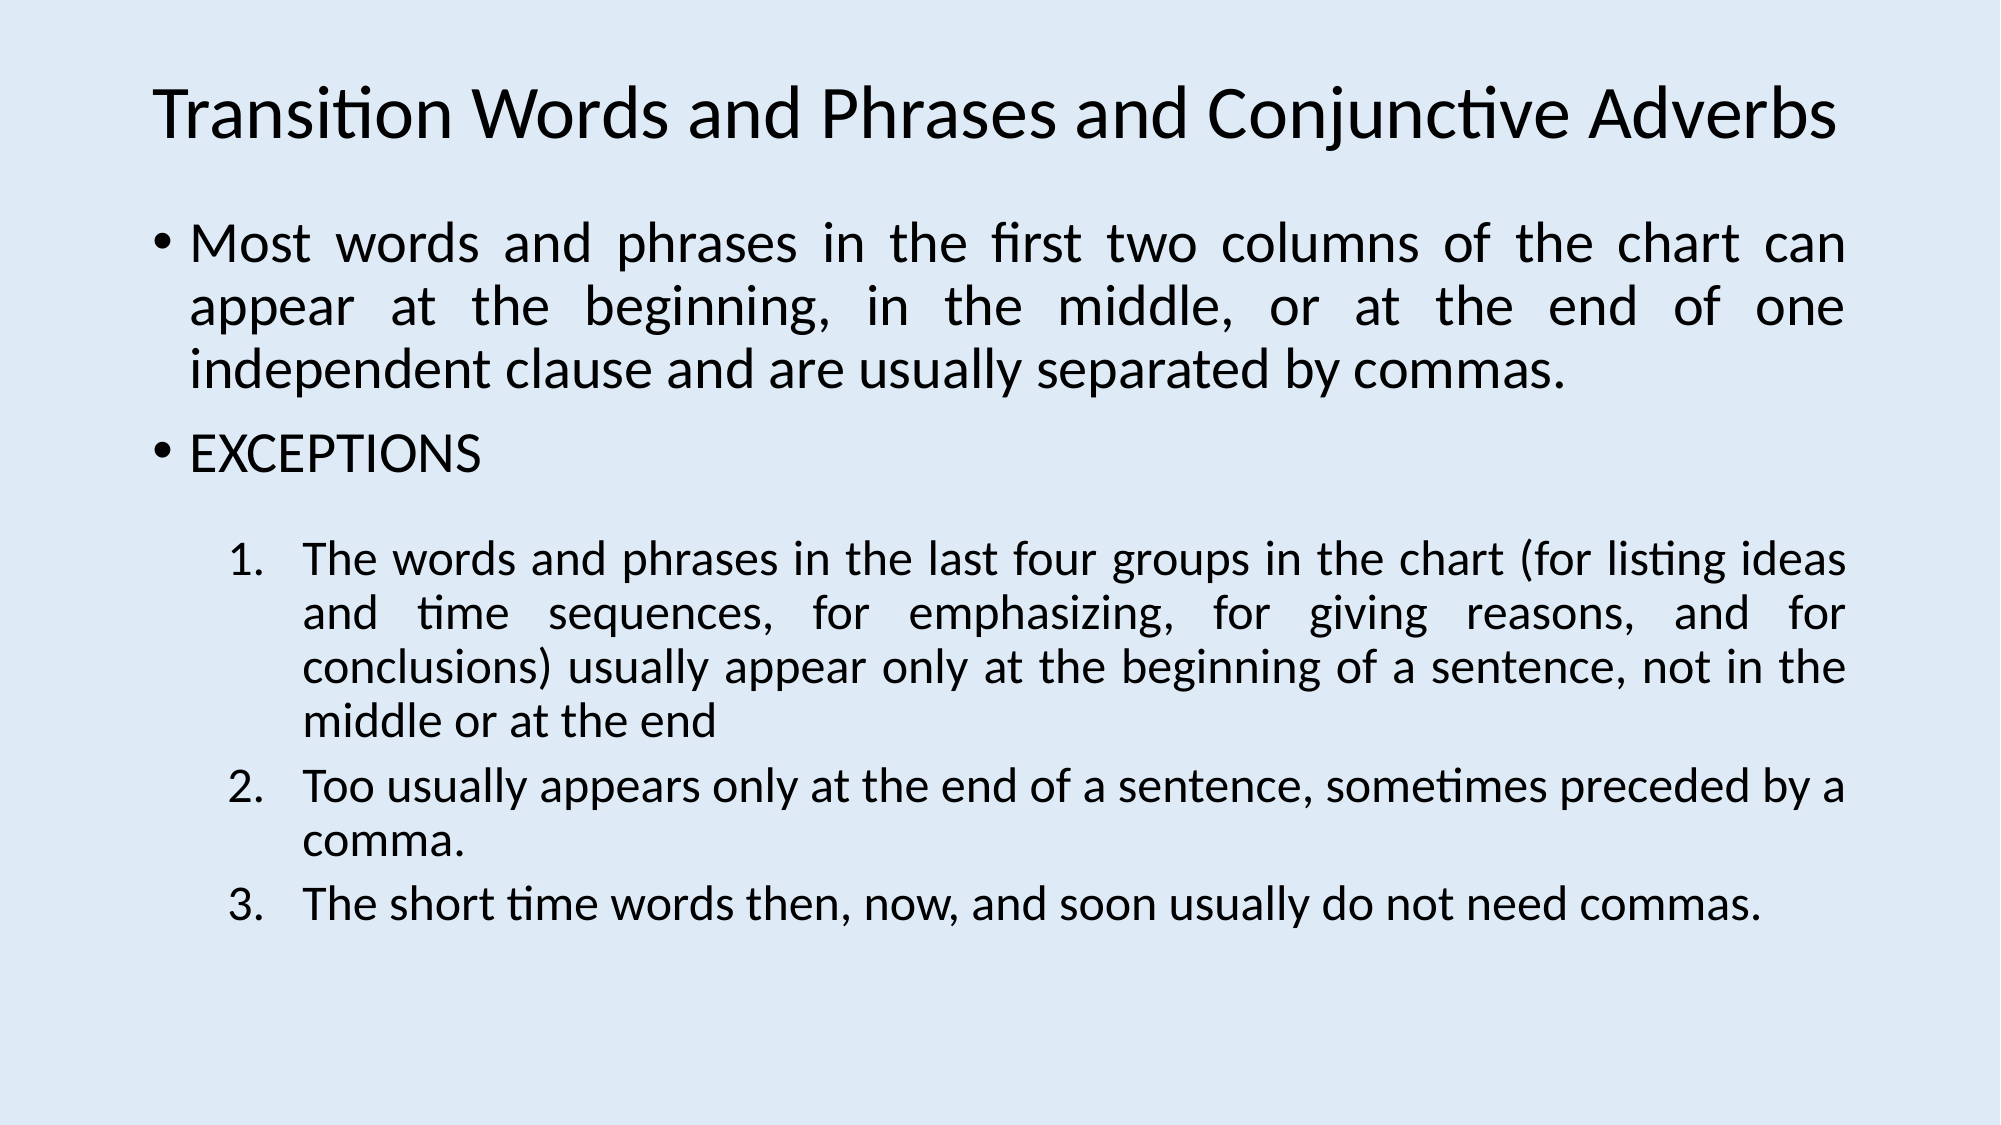

# Transition Words and Phrases and Conjunctive Adverbs
Most words and phrases in the first two columns of the chart can appear at the beginning, in the middle, or at the end of one independent clause and are usually separated by commas.
EXCEPTIONS
The words and phrases in the last four groups in the chart (for listing ideas and time sequences, for emphasizing, for giving reasons, and for conclusions) usually appear only at the beginning of a sentence, not in the middle or at the end
Too usually appears only at the end of a sentence, sometimes preceded by a comma.
The short time words then, now, and soon usually do not need commas.